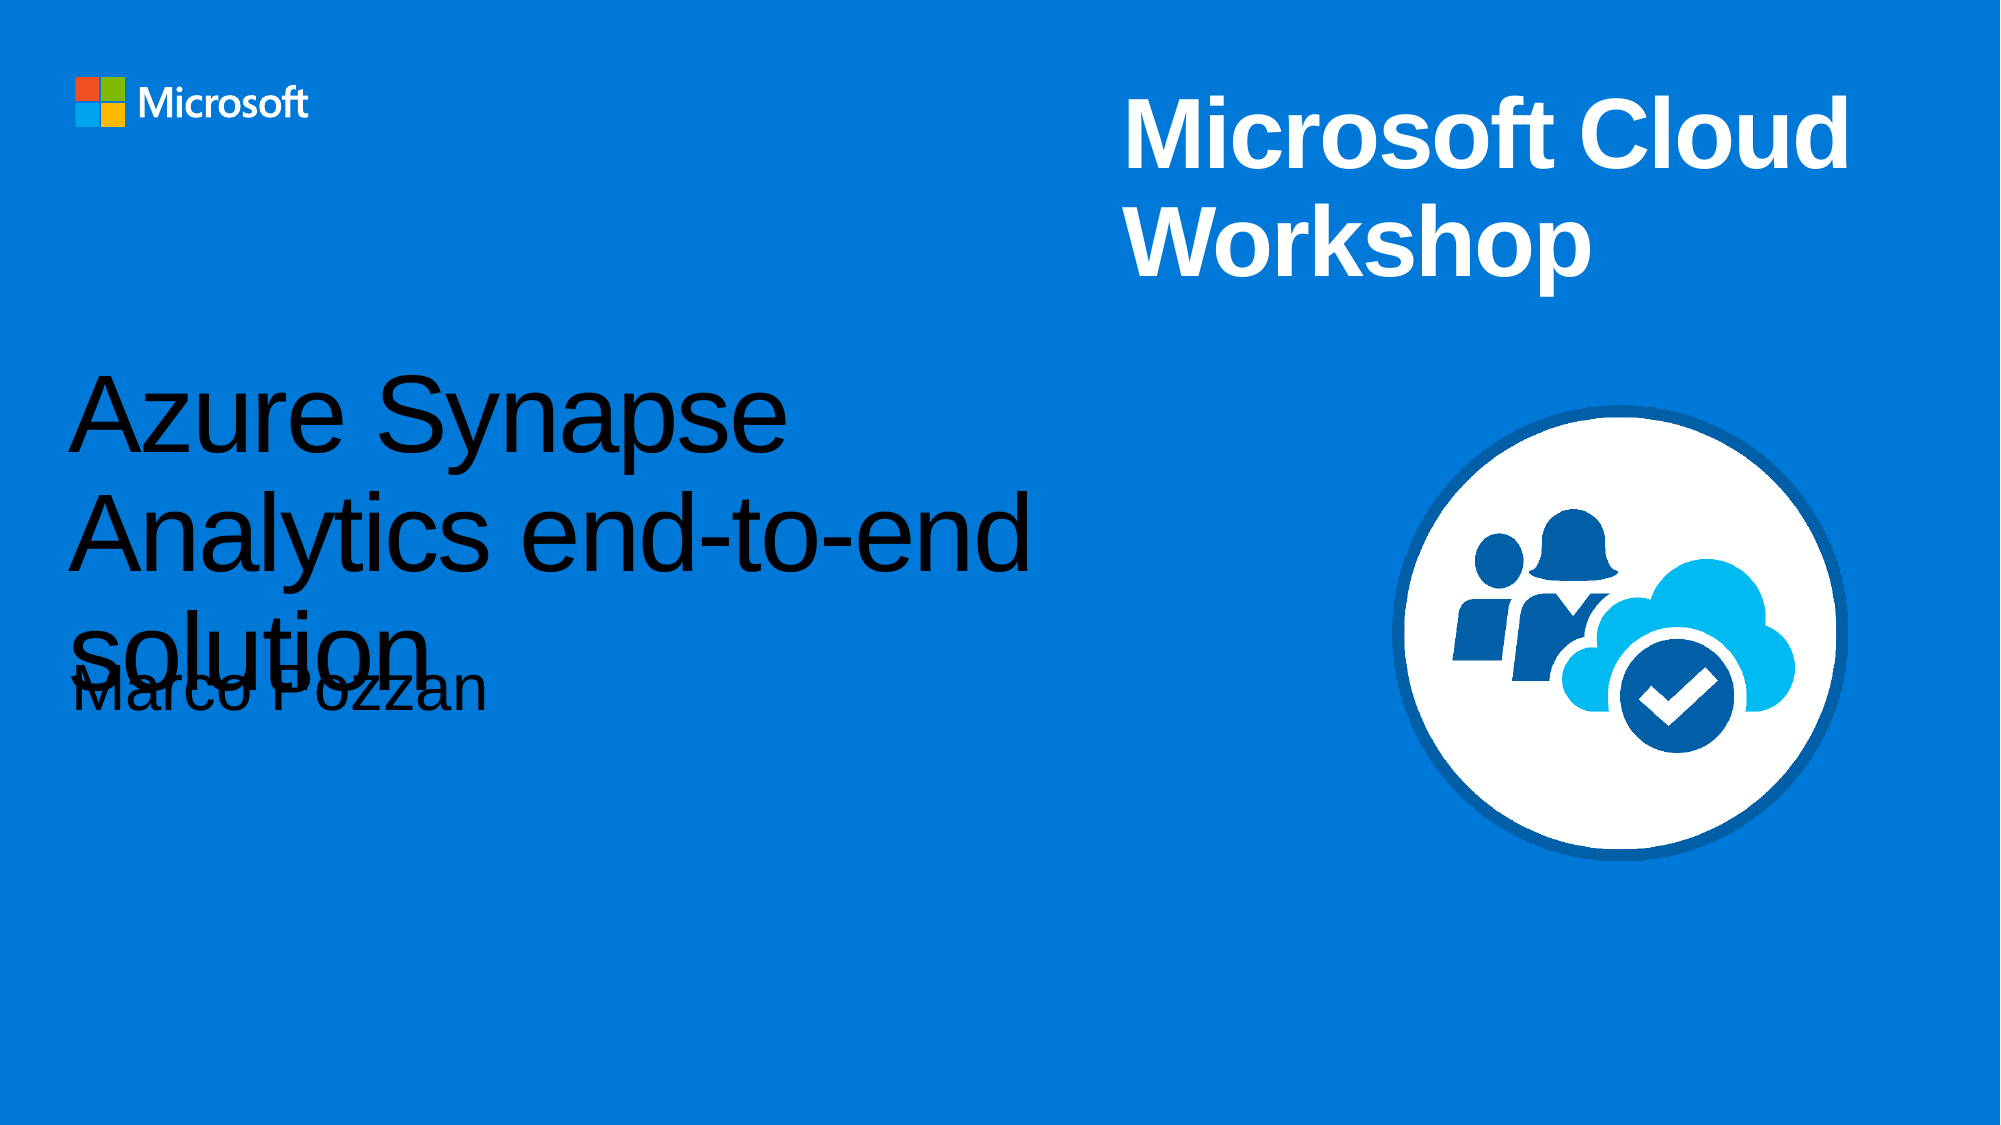

# Azure Synapse Analytics end-to-end solution
Marco Pozzan